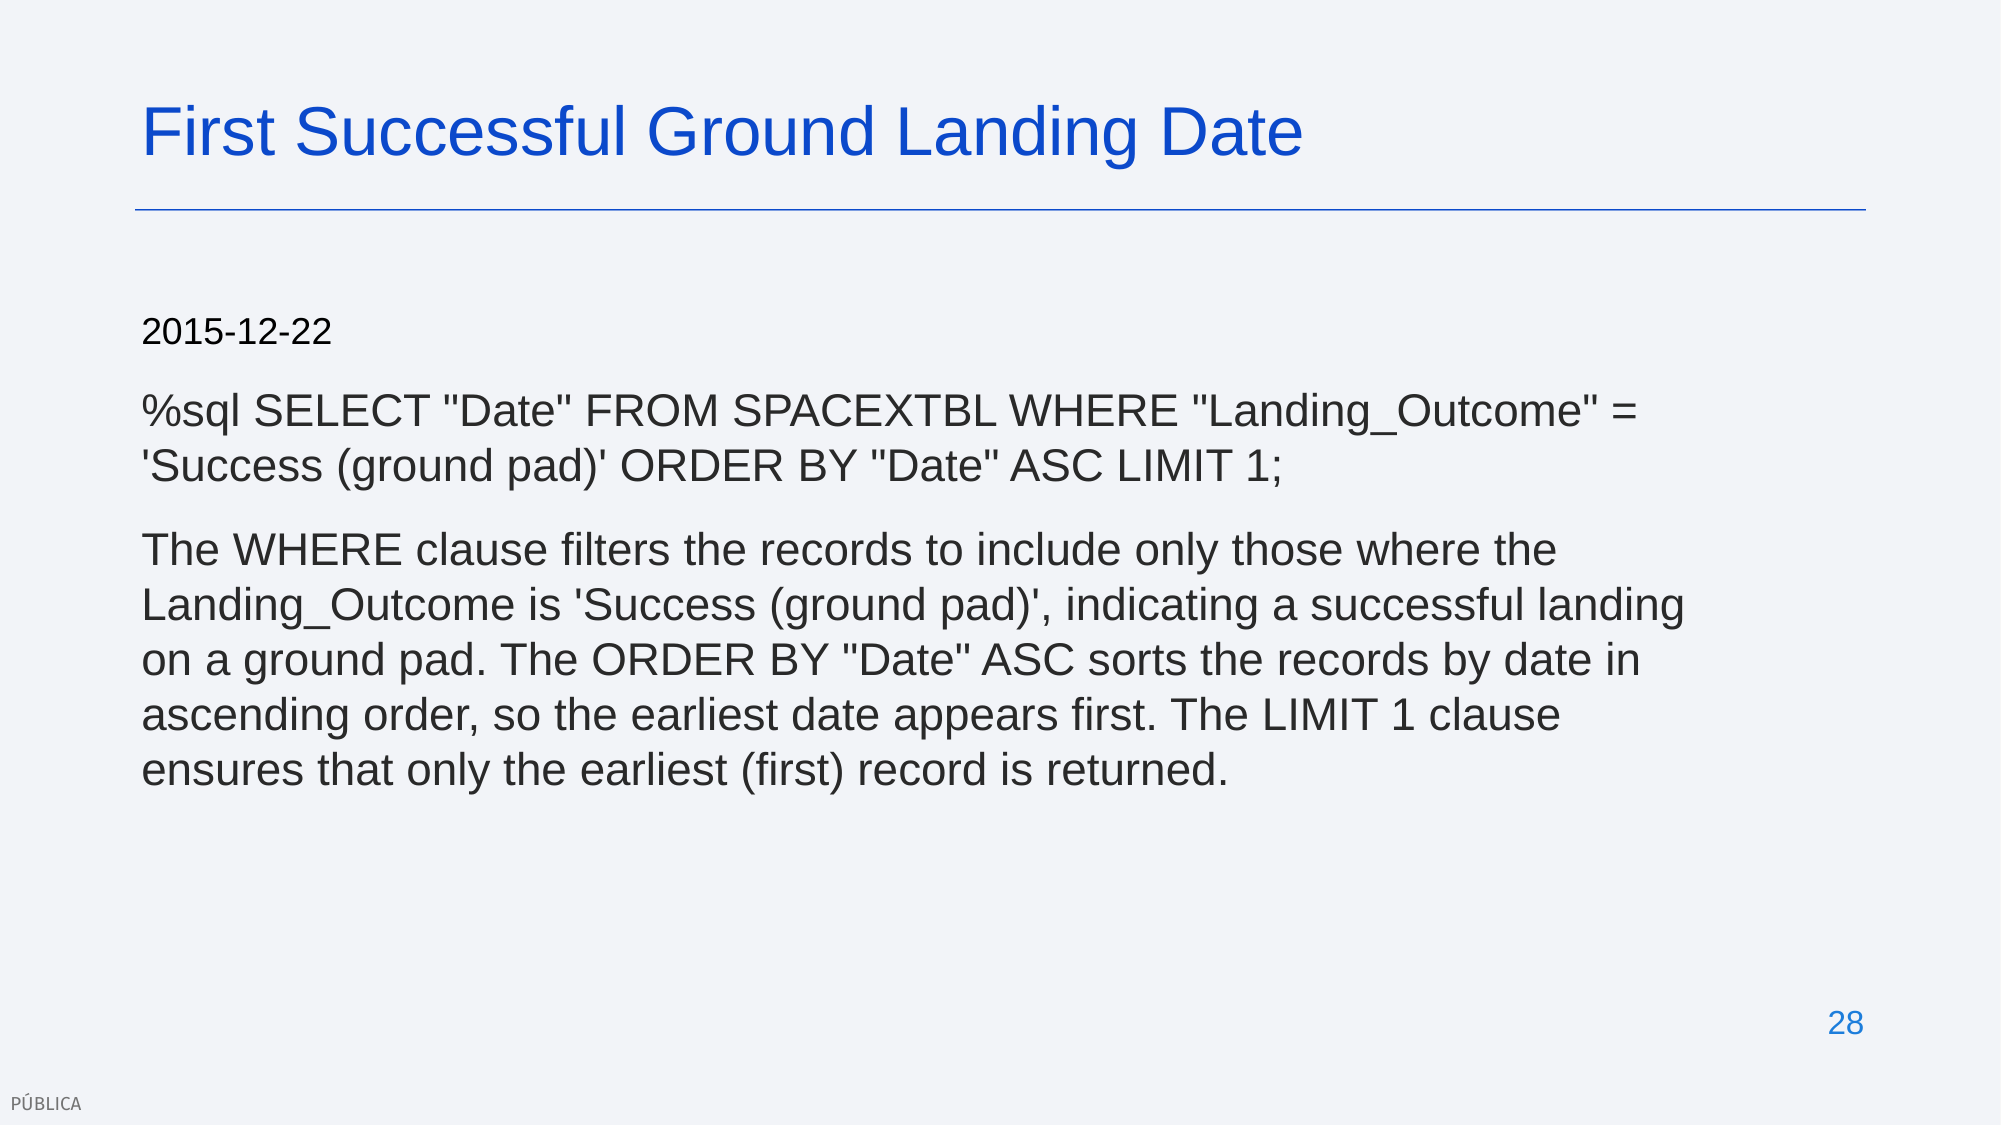

First Successful Ground Landing Date
2015-12-22
%sql SELECT "Date" FROM SPACEXTBL WHERE "Landing_Outcome" = 'Success (ground pad)' ORDER BY "Date" ASC LIMIT 1;
The WHERE clause filters the records to include only those where the Landing_Outcome is 'Success (ground pad)', indicating a successful landing on a ground pad. The ORDER BY "Date" ASC sorts the records by date in ascending order, so the earliest date appears first. The LIMIT 1 clause ensures that only the earliest (first) record is returned.
28